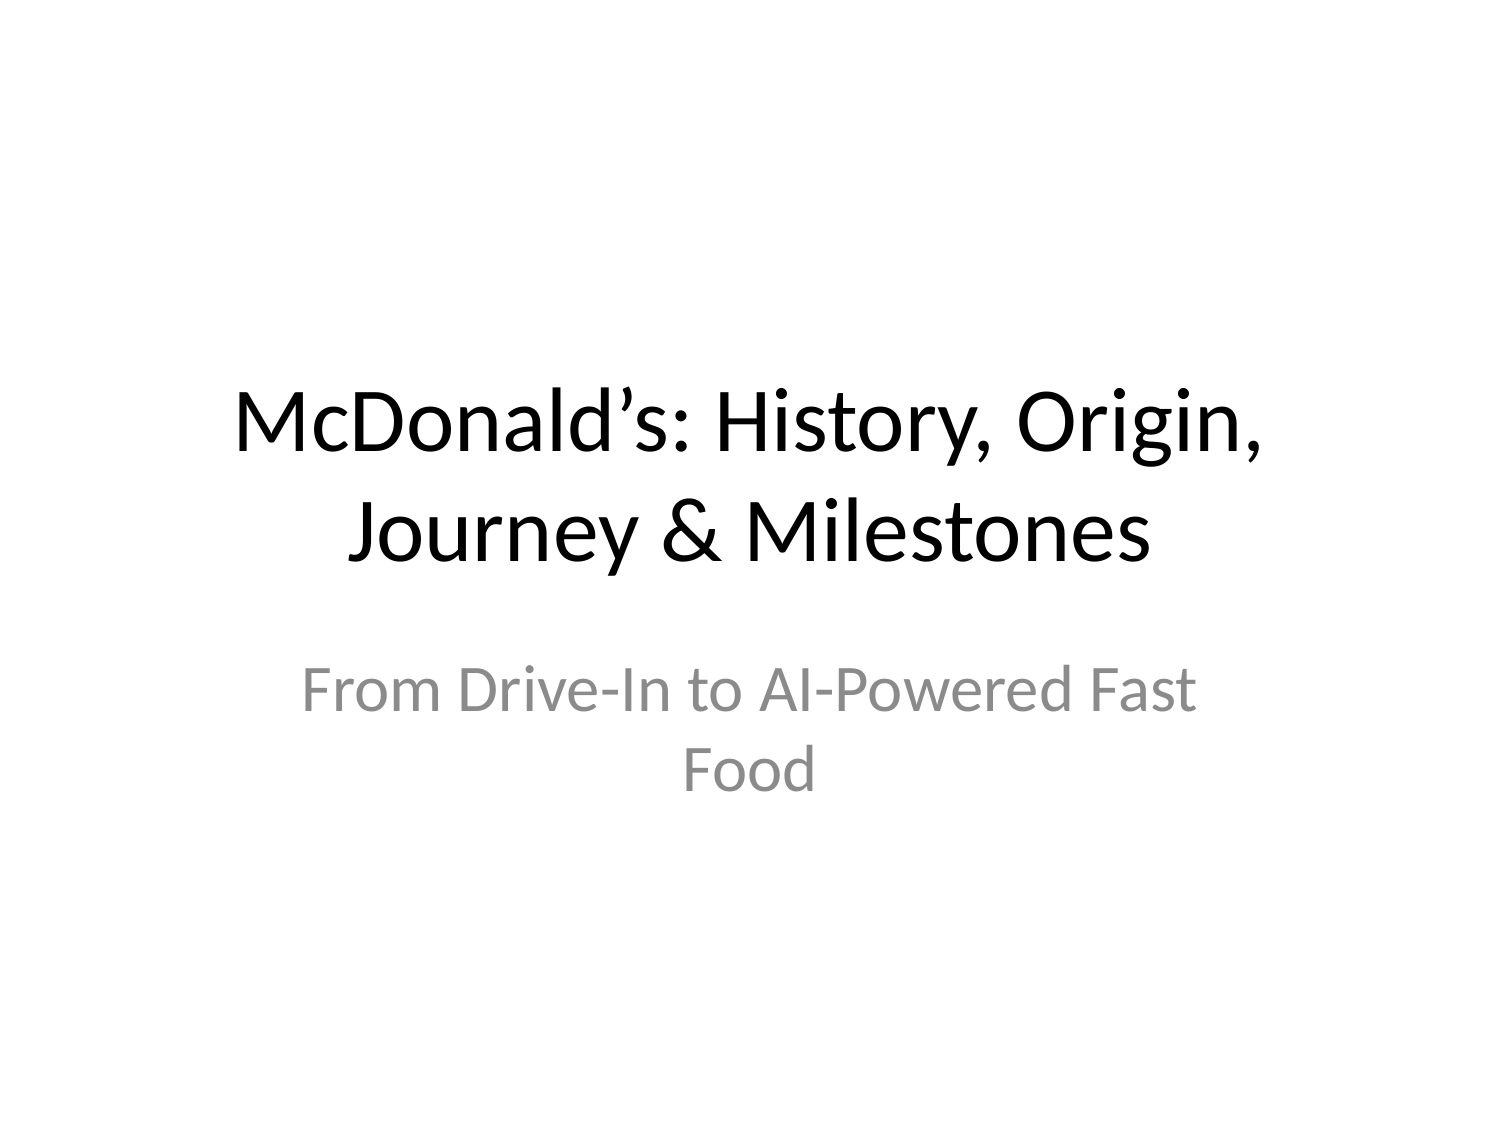

# McDonald’s: History, Origin, Journey & Milestones
From Drive-In to AI-Powered Fast Food